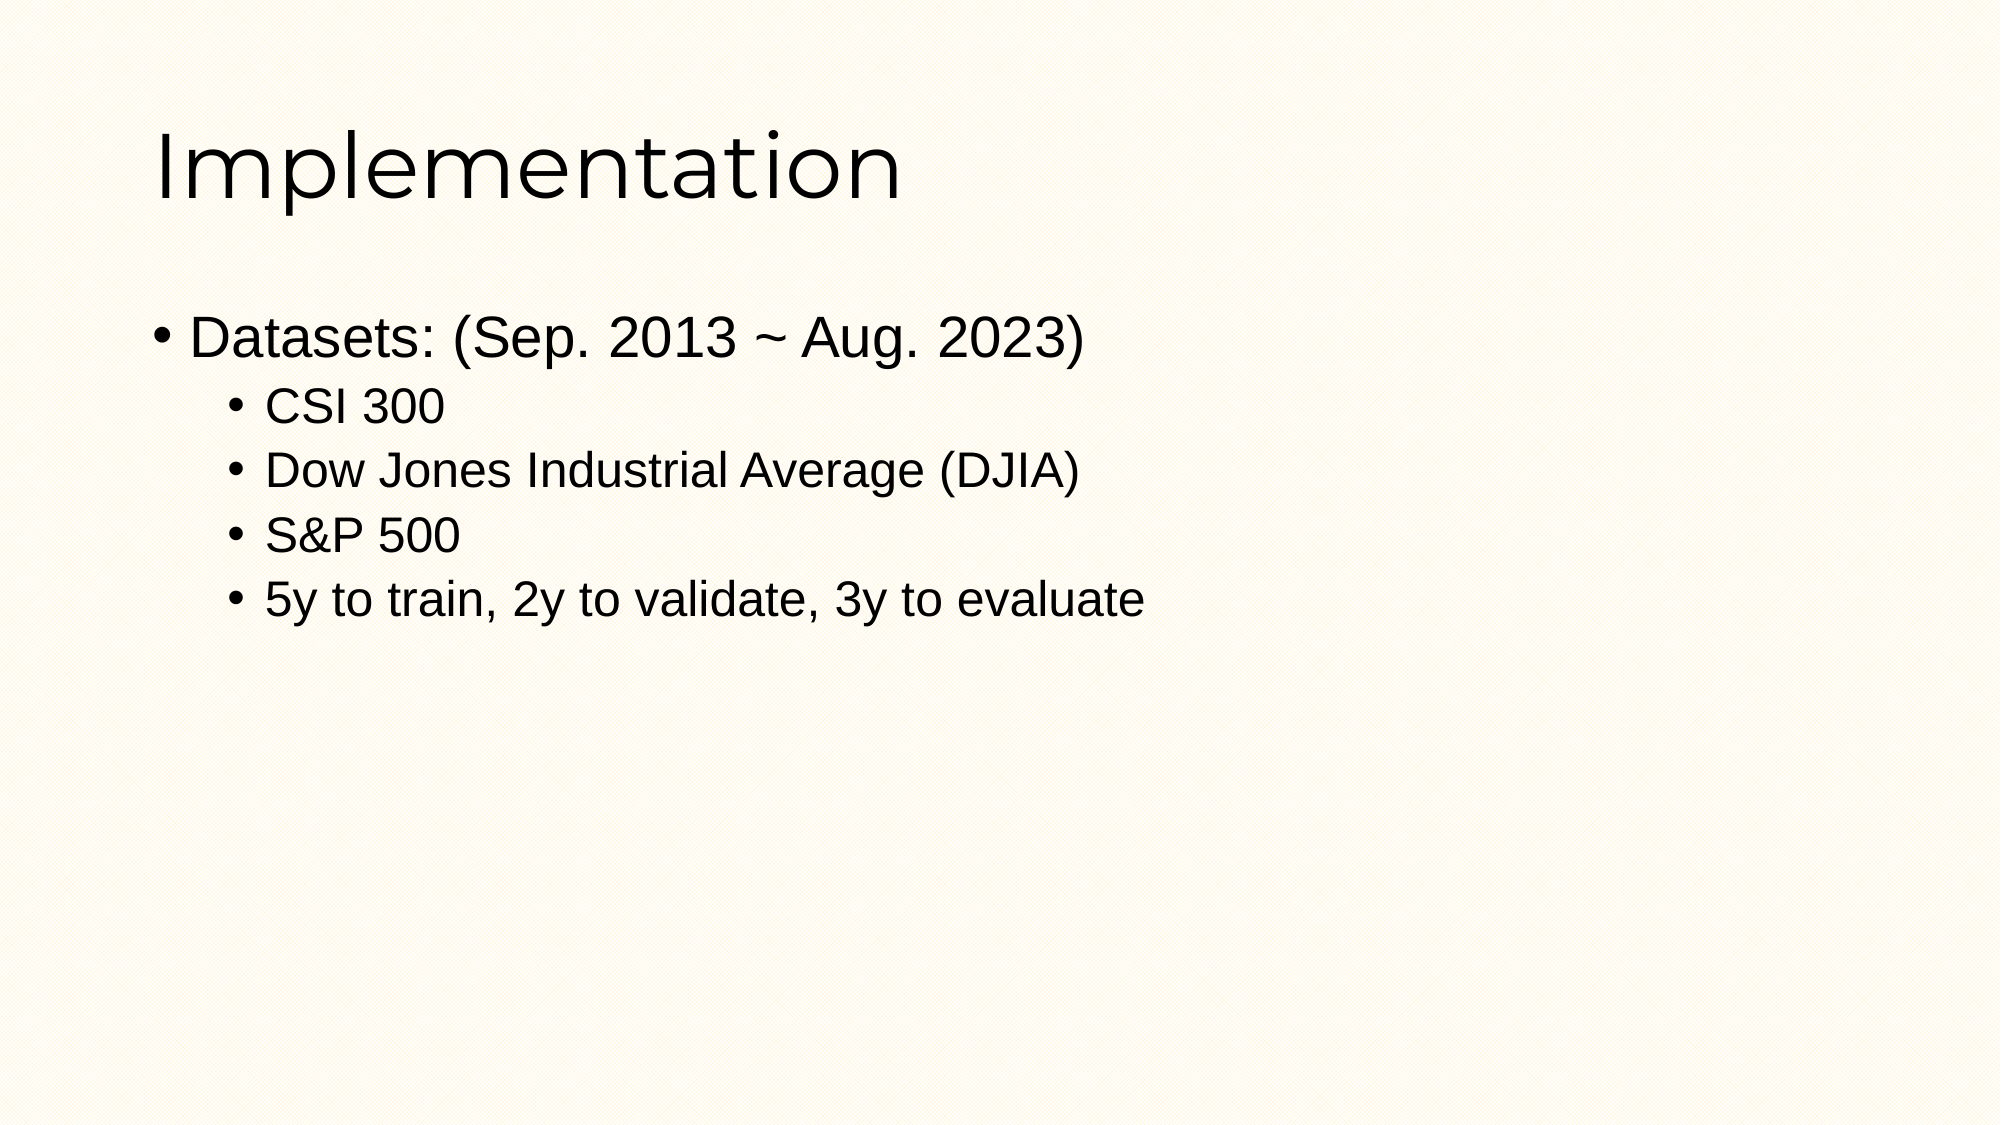

# Implementation
Datasets: (Sep. 2013 ~ Aug. 2023)
CSI 300
Dow Jones Industrial Average (DJIA)
S&P 500
5y to train, 2y to validate, 3y to evaluate